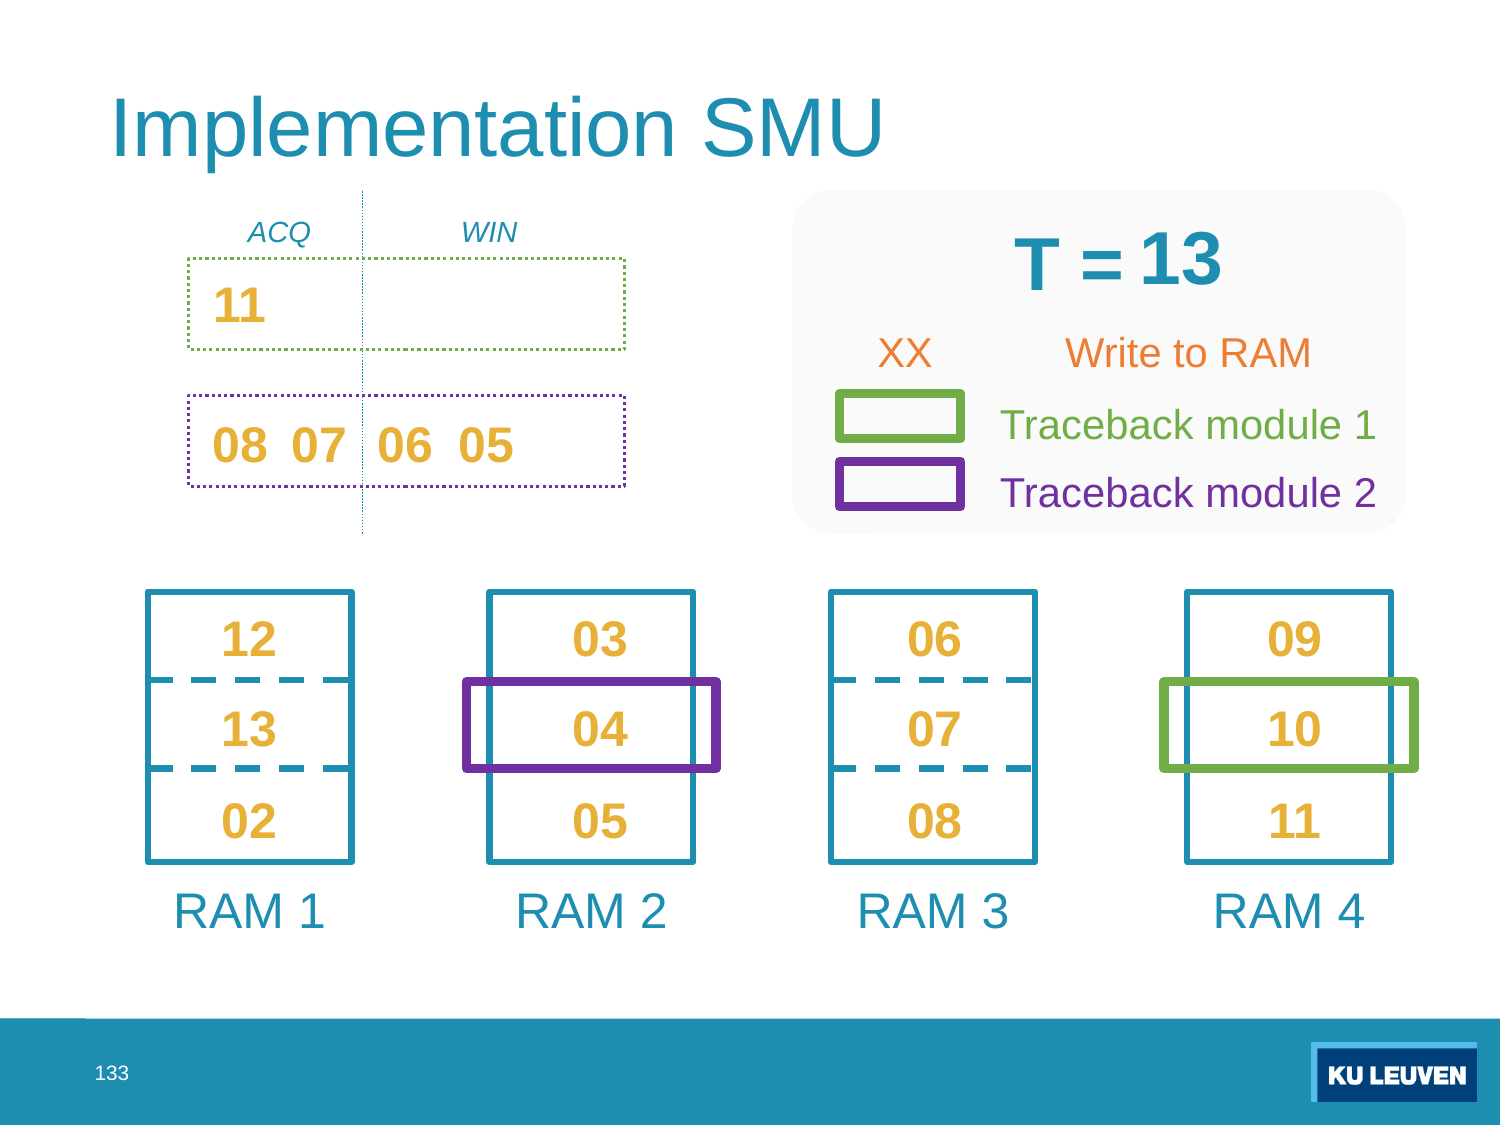

# Implementation SMU

13
ACQ
WIN
T =
+

11
04
03
02
01
+
XX
Write to RAM
Traceback module 1

08
07
06
05
01
+
Traceback module 2

+

12
03
06
09
+

+
13
04
07
10
02
05
08
11
+
RAM 1
RAM 2
RAM 3
RAM 4
+

133